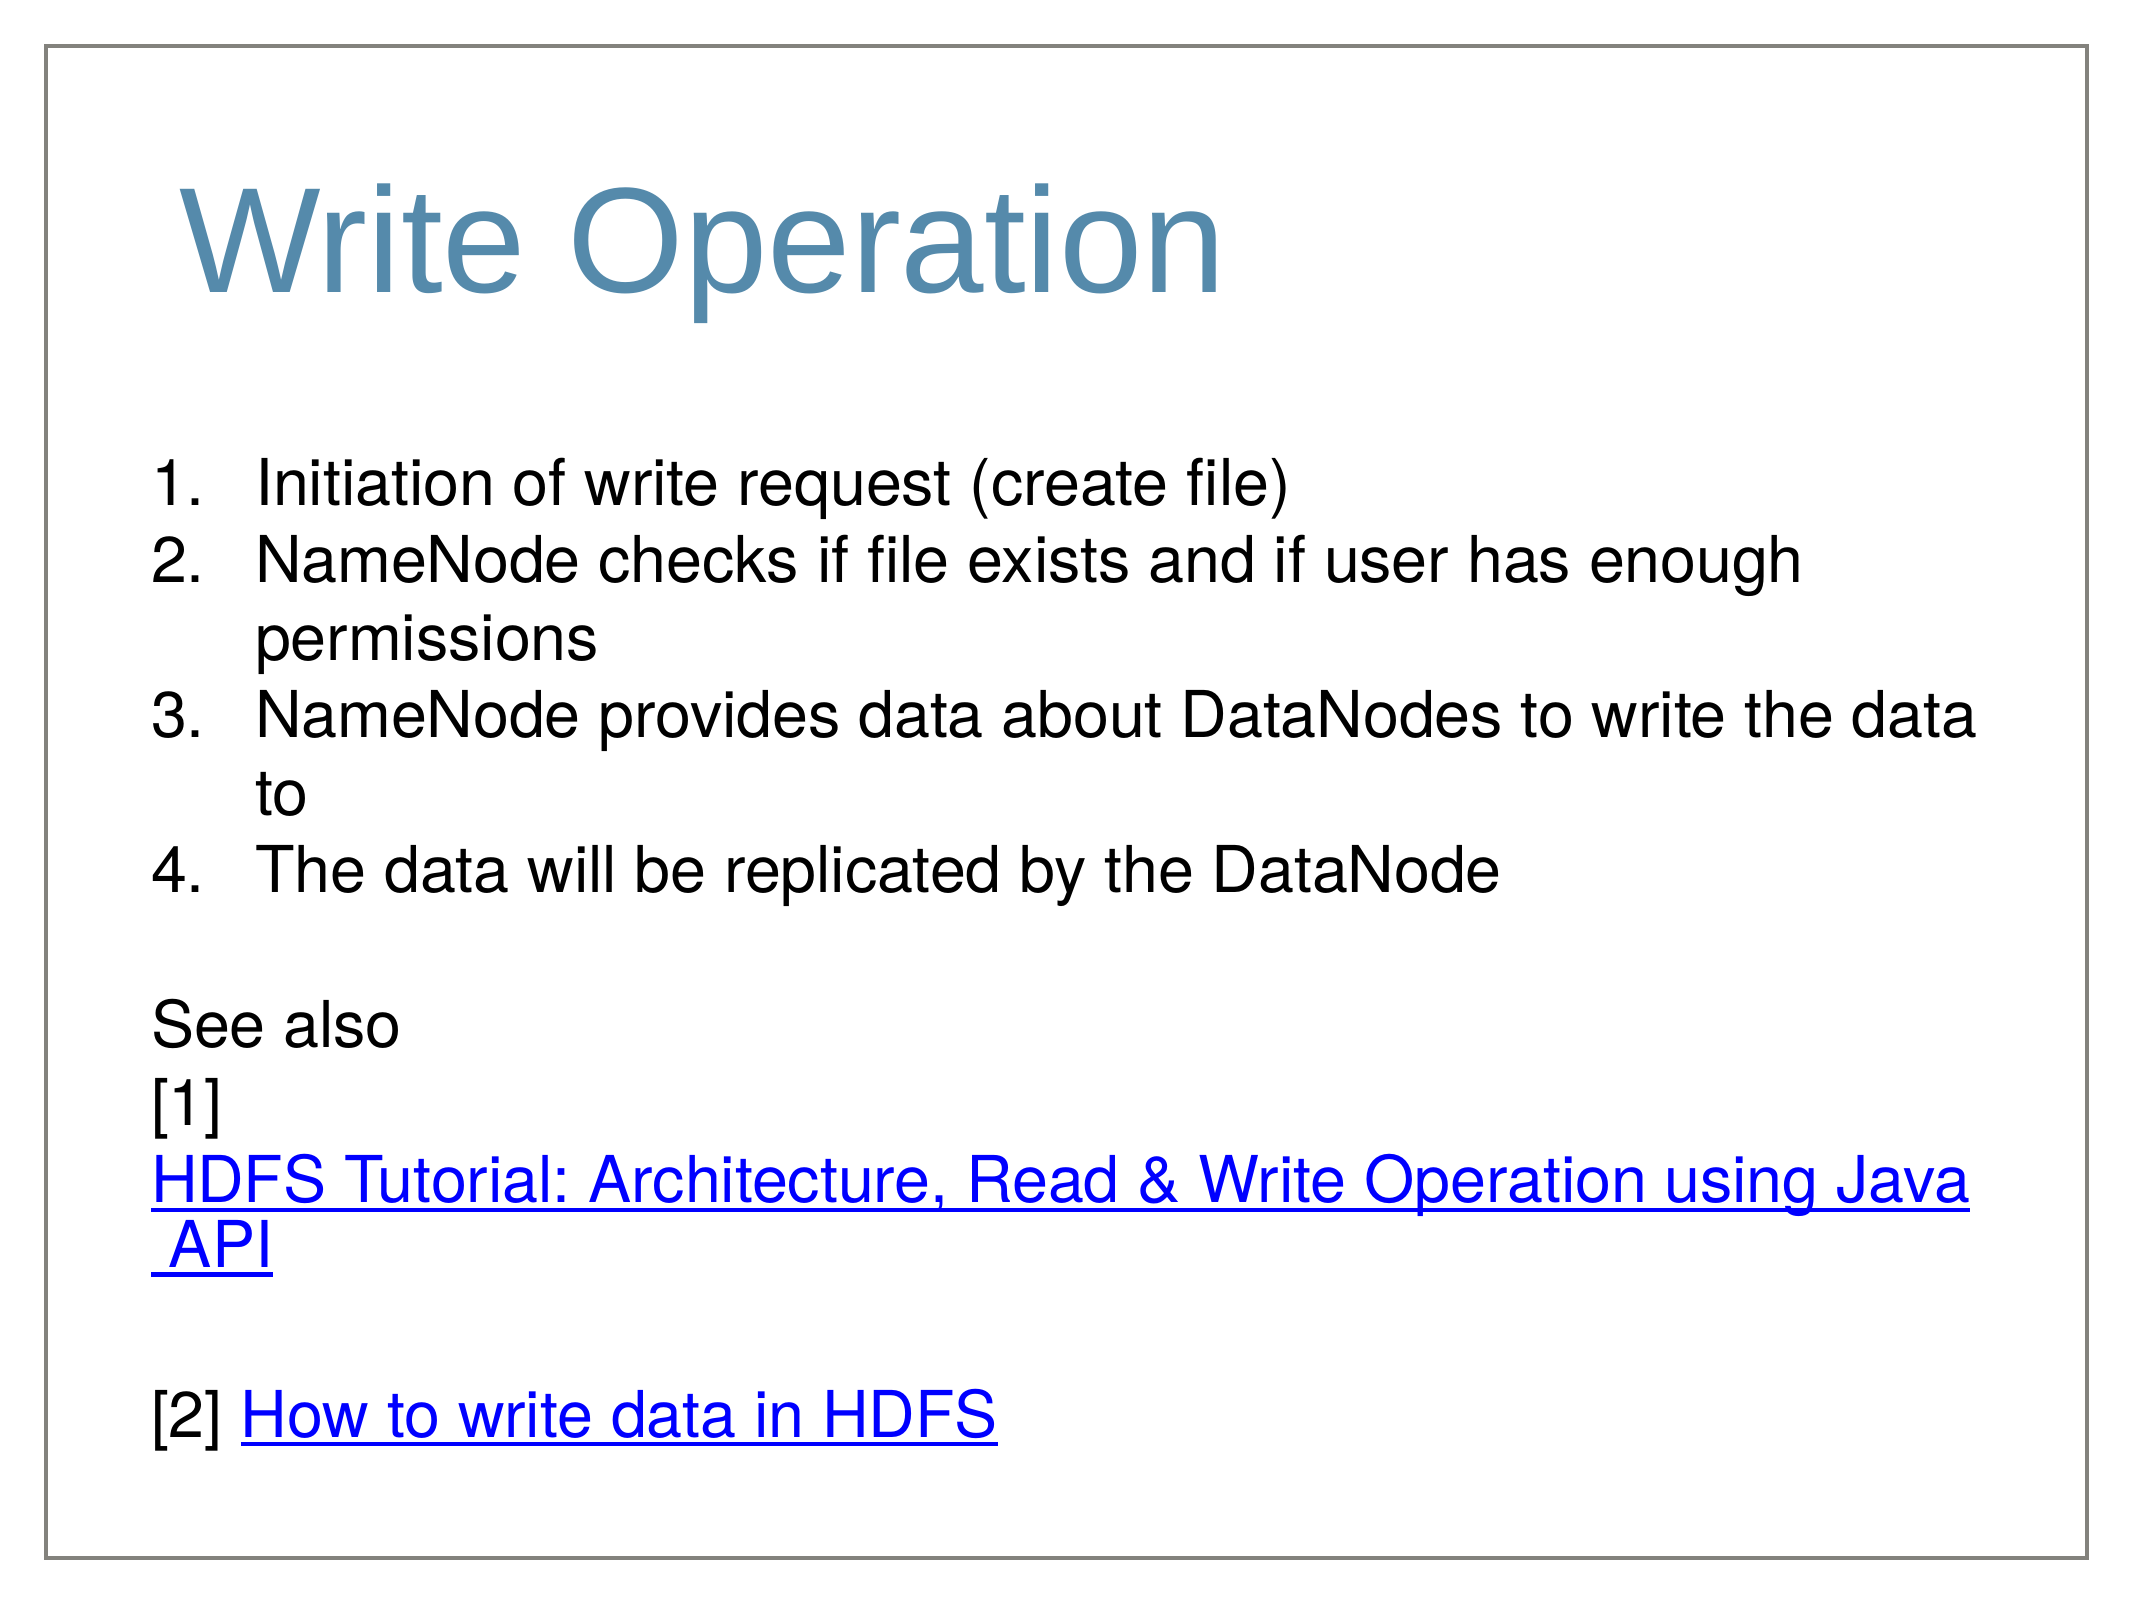

# Write Operation

Initiation of write request (create file)
NameNode checks if file exists and if user has enough permissions
NameNode provides data about DataNodes to write the data to
The data will be replicated by the DataNode

See also
[1] HDFS Tutorial: Architecture, Read & Write Operation using Java API
[2] How to write data in HDFS